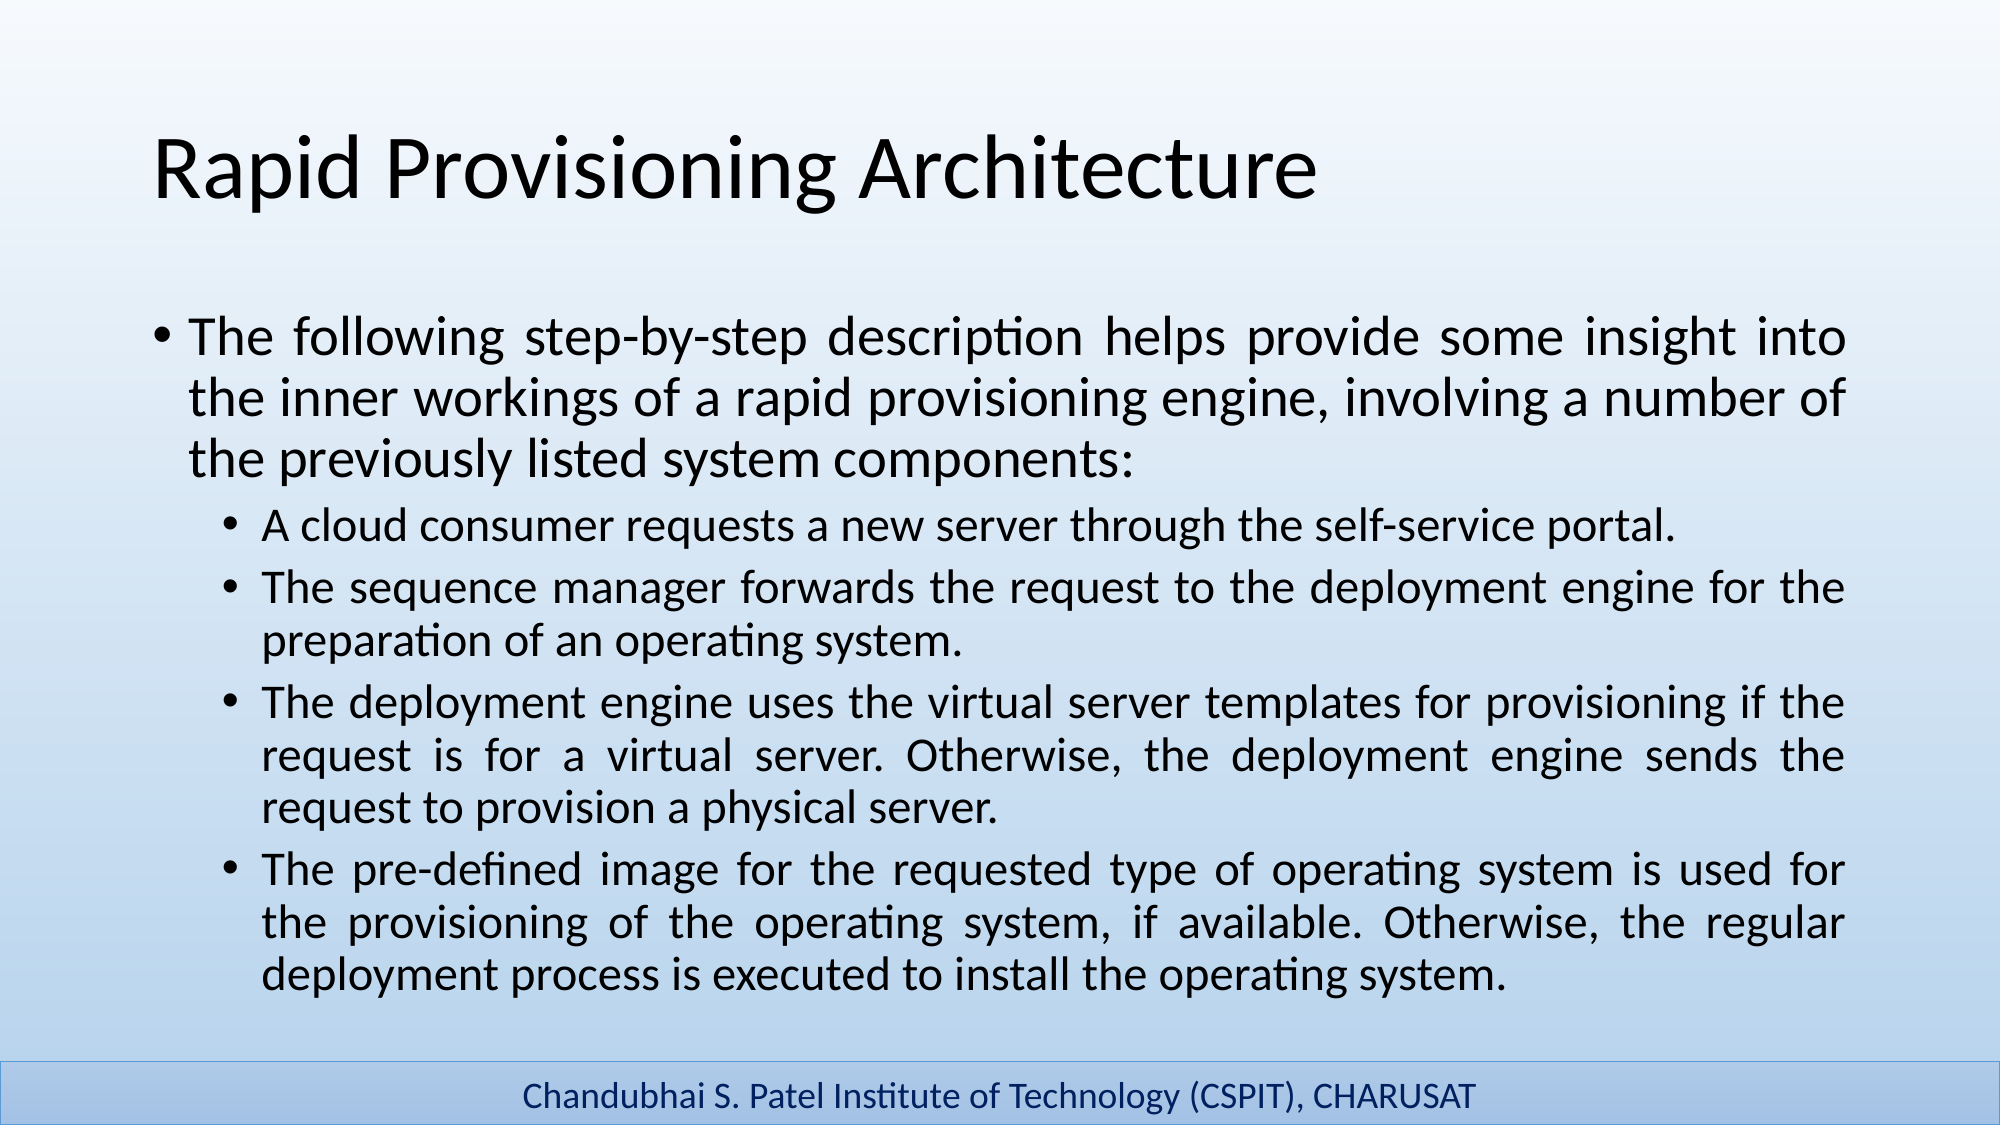

# Rapid Provisioning Architecture
The following step-by-step description helps provide some insight into the inner workings of a rapid provisioning engine, involving a number of the previously listed system components:
A cloud consumer requests a new server through the self-service portal.
The sequence manager forwards the request to the deployment engine for the preparation of an operating system.
The deployment engine uses the virtual server templates for provisioning if the request is for a virtual server. Otherwise, the deployment engine sends the request to provision a physical server.
The pre-defined image for the requested type of operating system is used for the provisioning of the operating system, if available. Otherwise, the regular deployment process is executed to install the operating system.